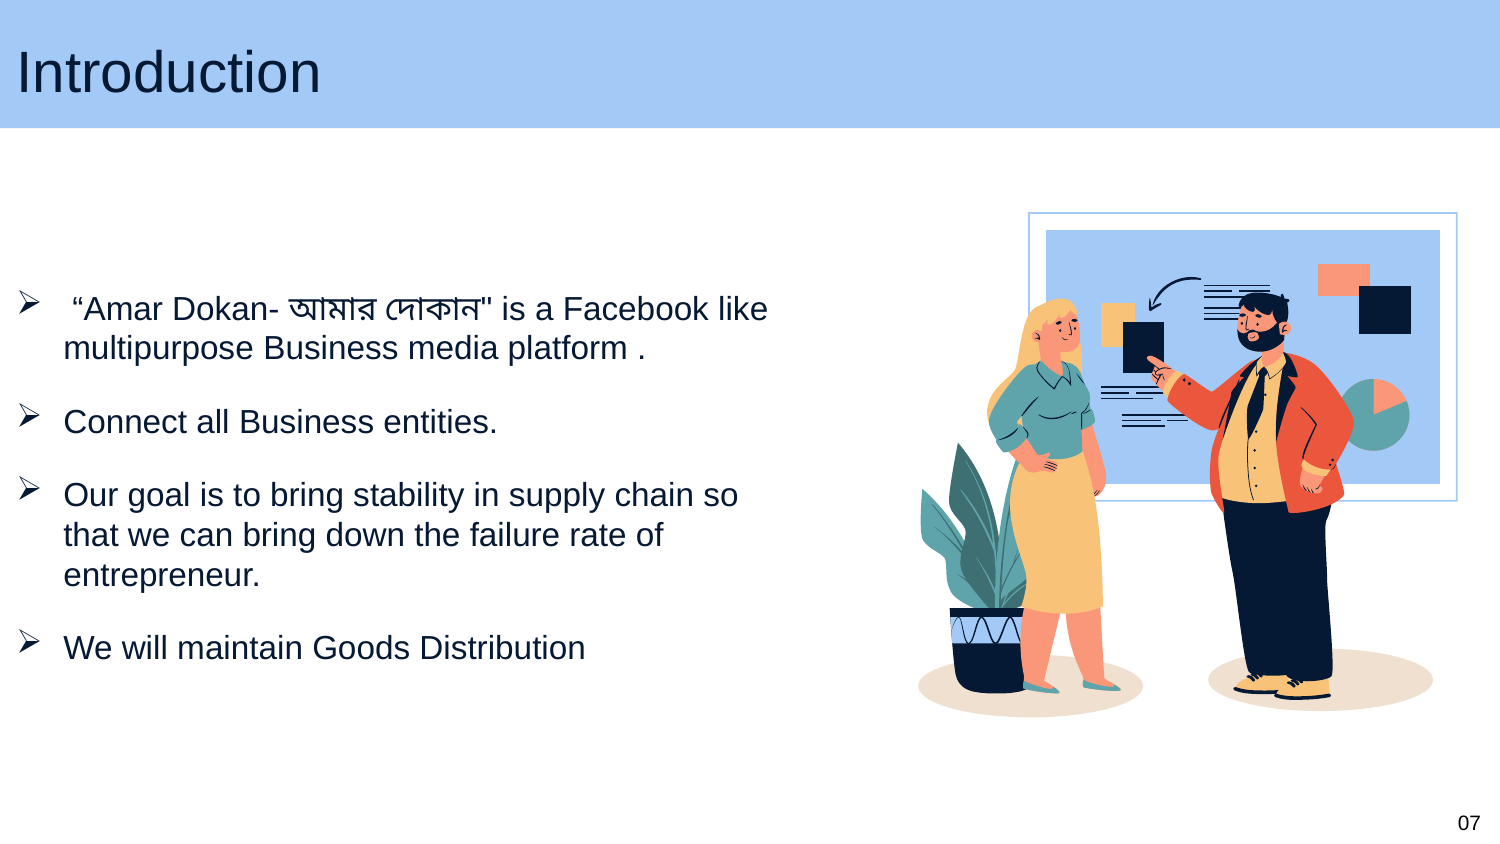

# Introduction

 “Amar Dokan- আমার দোকান" is a Facebook like multipurpose Business media platform .
Connect all Business entities.
Our goal is to bring stability in supply chain so that we can bring down the failure rate of entrepreneur.
We will maintain Goods Distribution

07